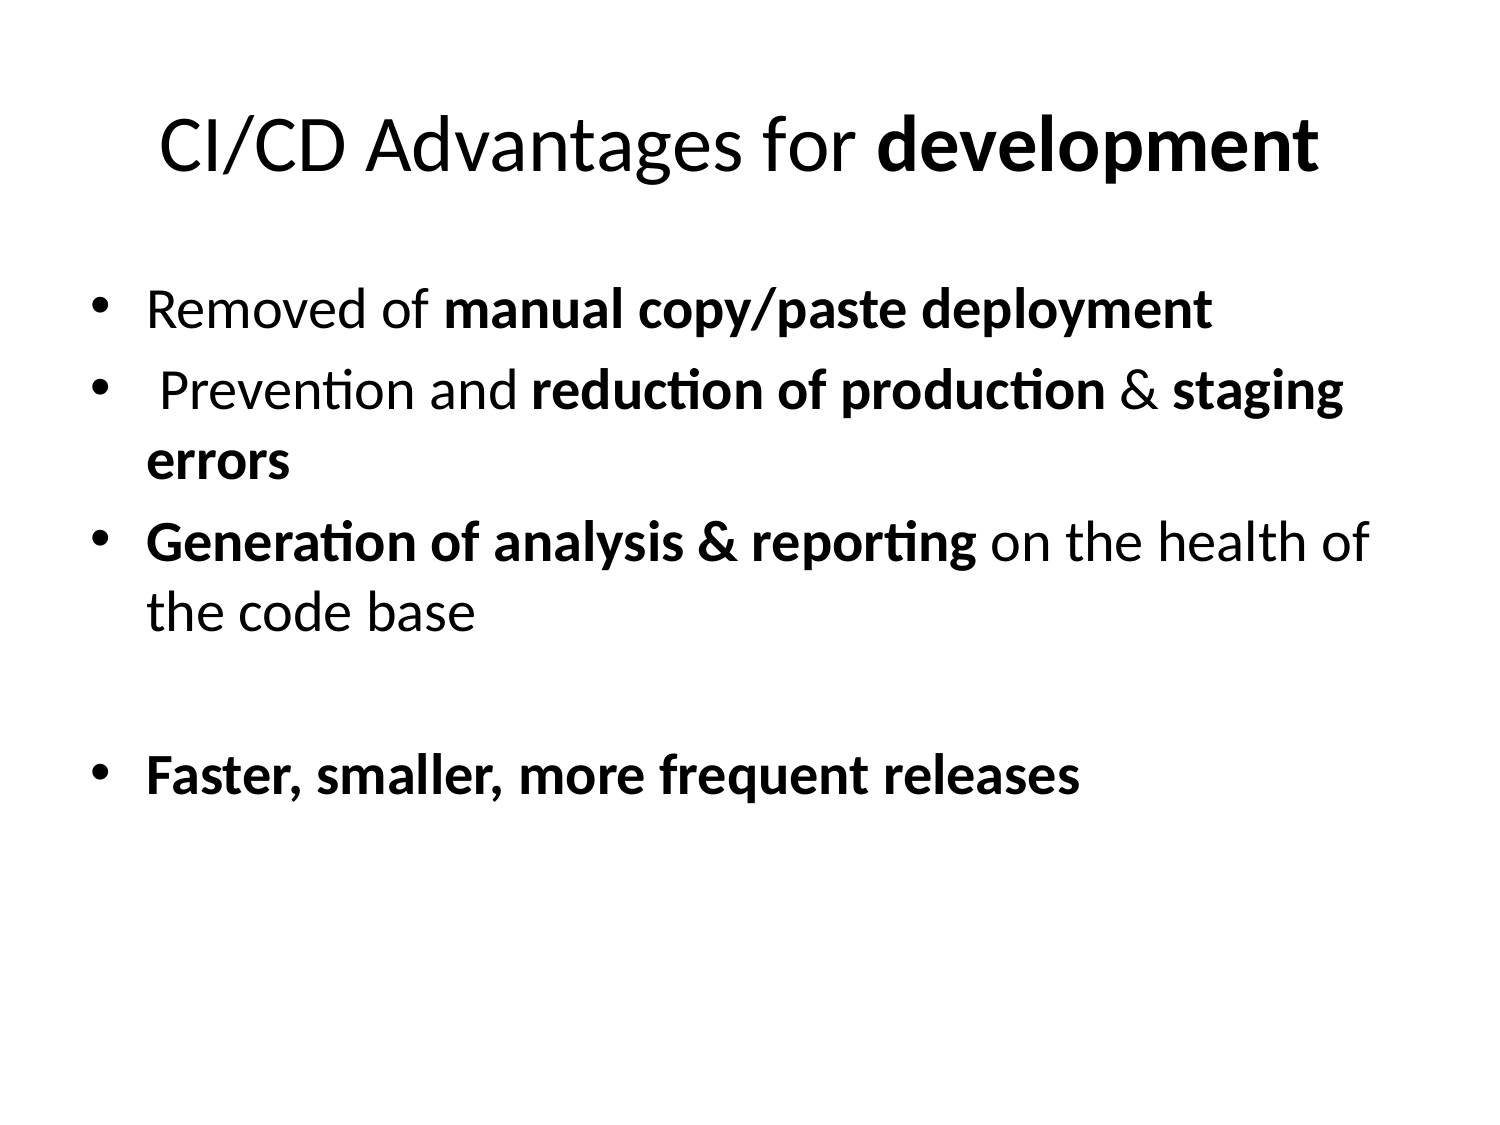

# CI/CD Advantages for development
Removed of manual copy/paste deployment
 Prevention and reduction of production & staging errors
Generation of analysis & reporting on the health of the code base

Faster, smaller, more frequent releases